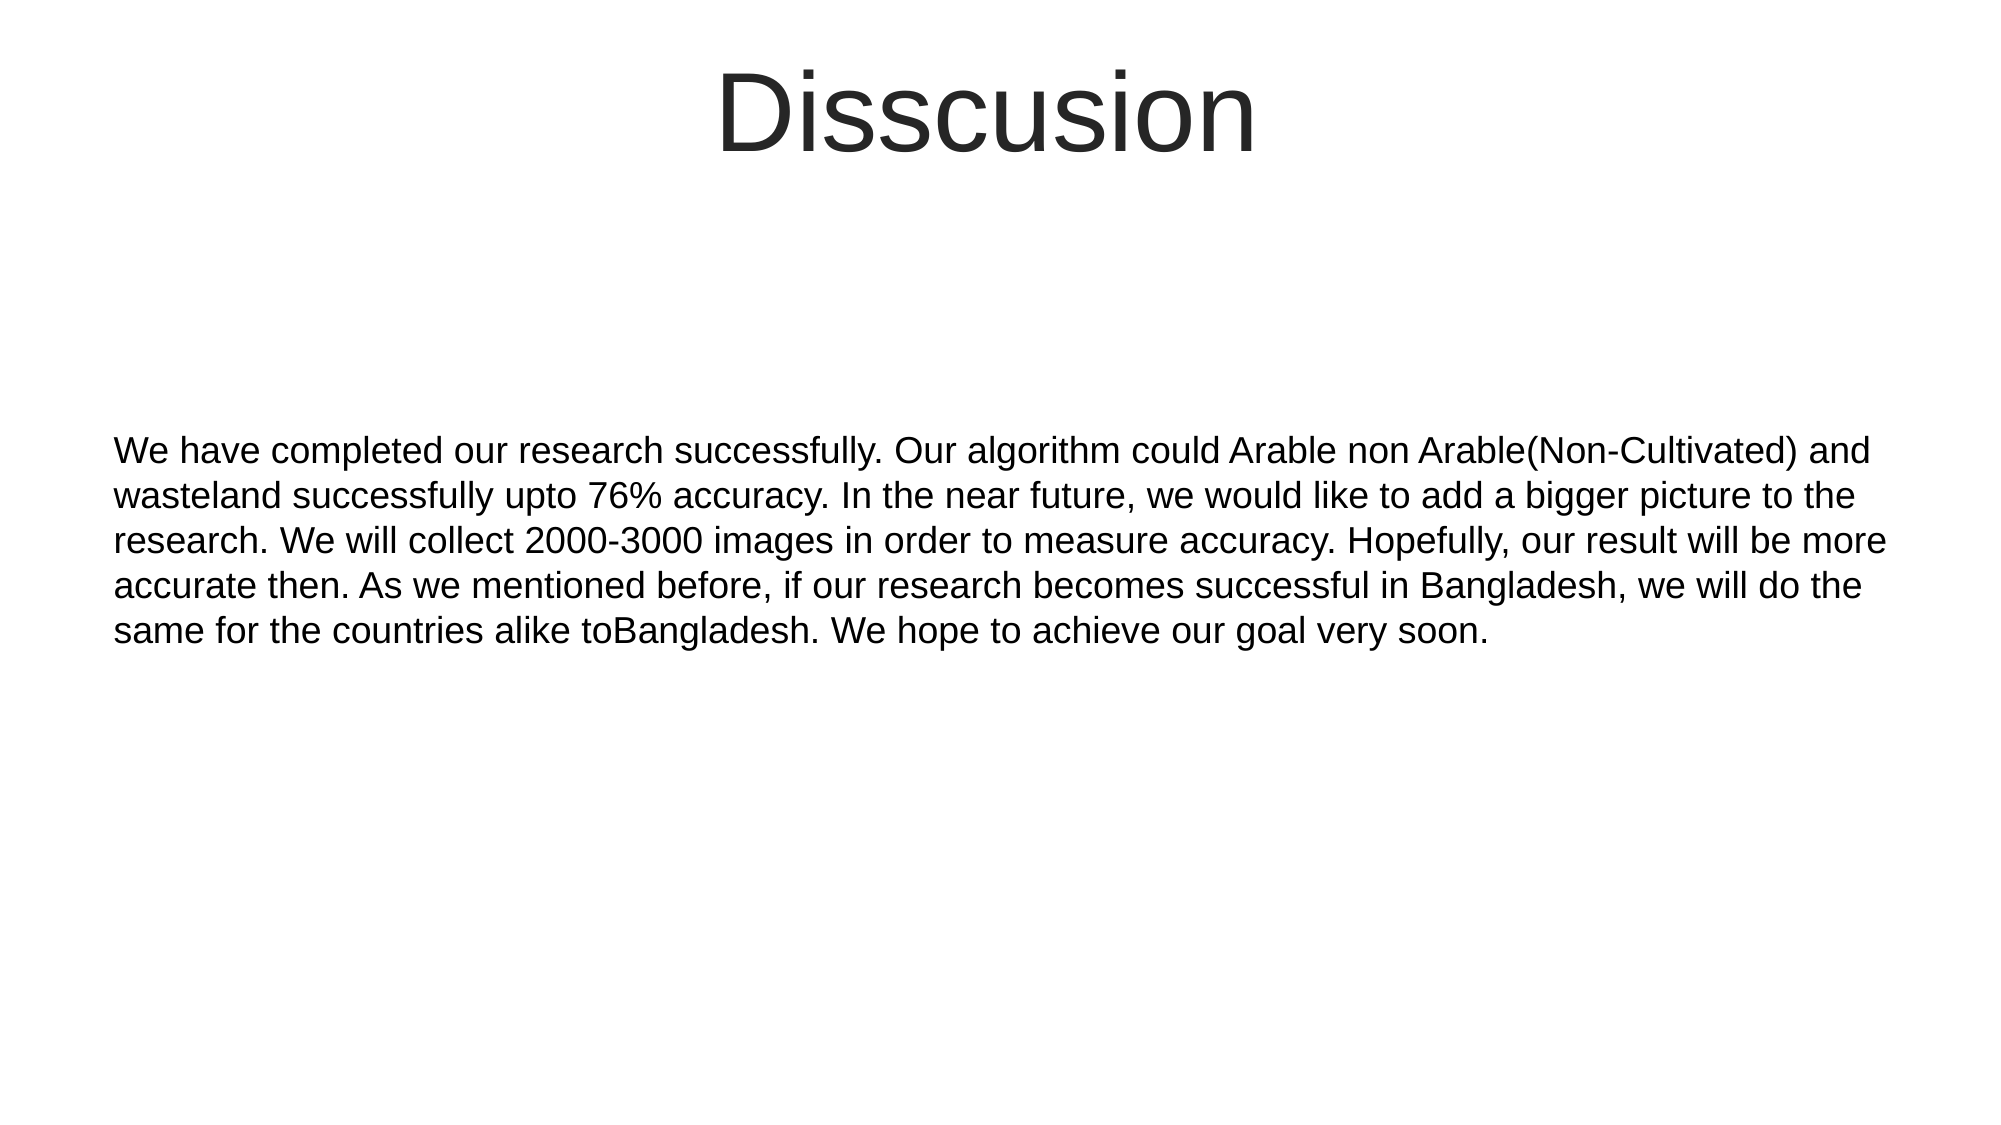

Disscusion
We have completed our research successfully. Our algorithm could Arable non Arable(Non-Cultivated) and wasteland successfully upto 76% accuracy. In the near future, we would like to add a bigger picture to the
research. We will collect 2000-3000 images in order to measure accuracy. Hopefully, our result will be more
accurate then. As we mentioned before, if our research becomes successful in Bangladesh, we will do the same for the countries alike toBangladesh. We hope to achieve our goal very soon.